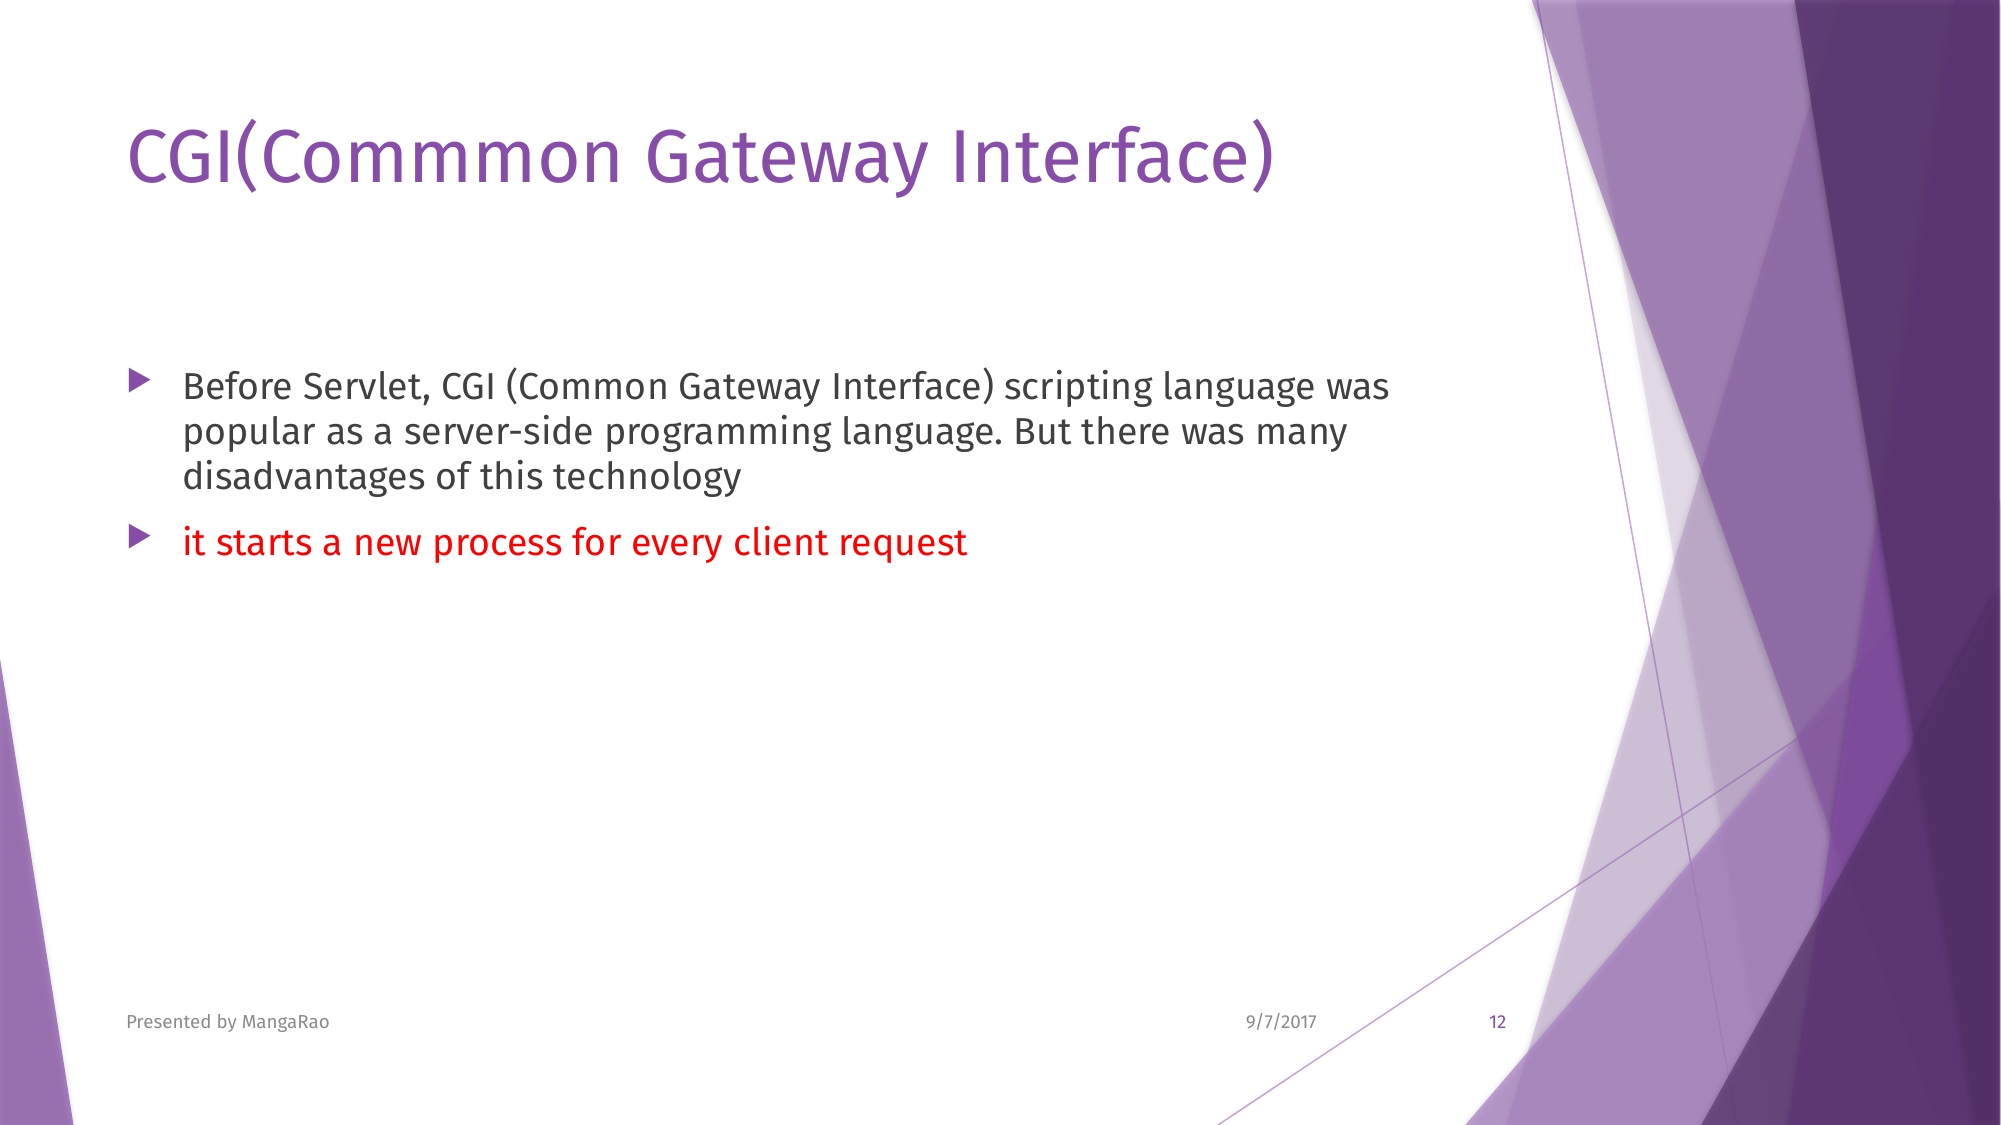

# CGI(Commmon Gateway Interface)
Before Servlet, CGI (Common Gateway Interface) scripting language was popular as a server-side programming language. But there was many disadvantages of this technology
it starts a new process for every client request
Presented by MangaRao
9/7/2017
12